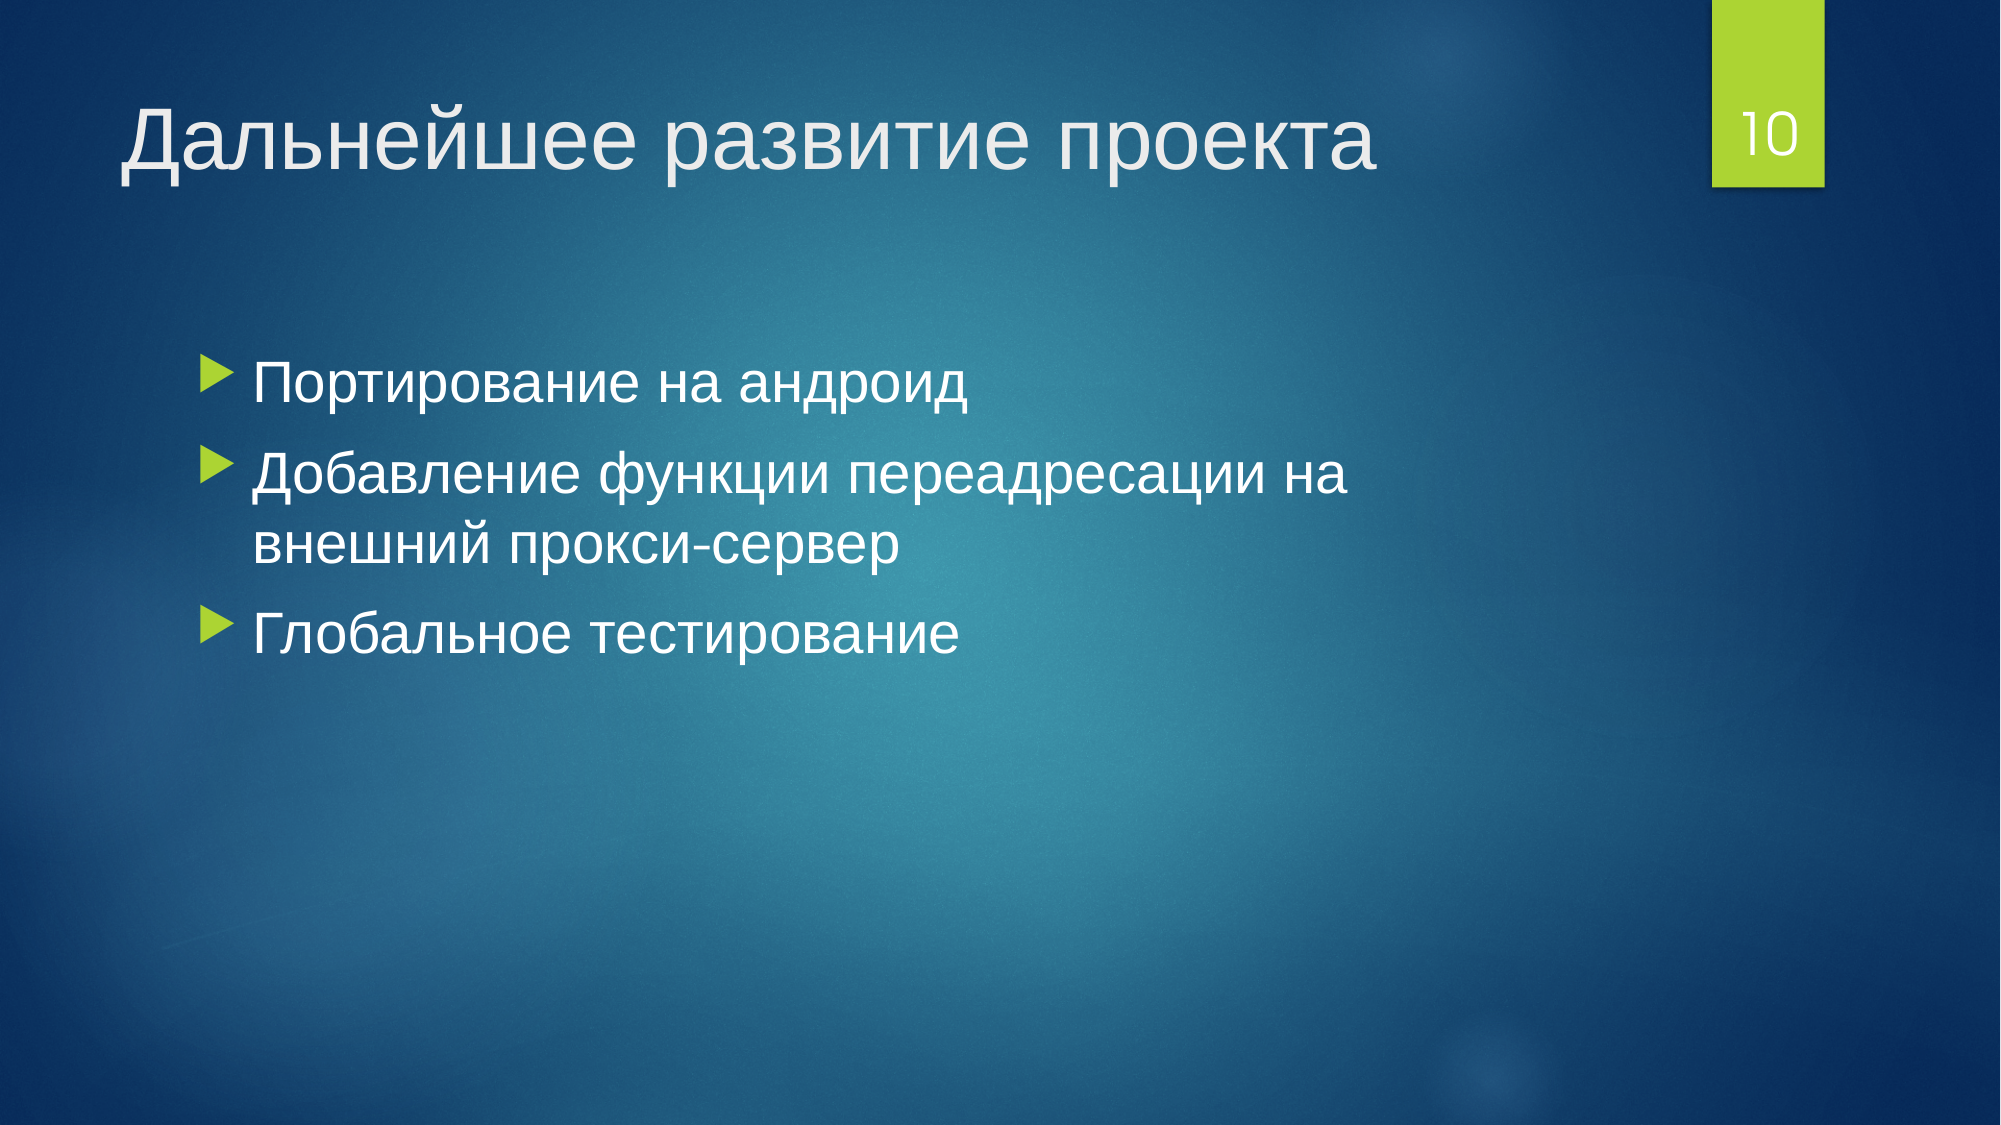

10
# Дальнейшее развитие проекта
Портирование на андроид
Добавление функции переадресации на внешний прокси-сервер
Глобальное тестирование